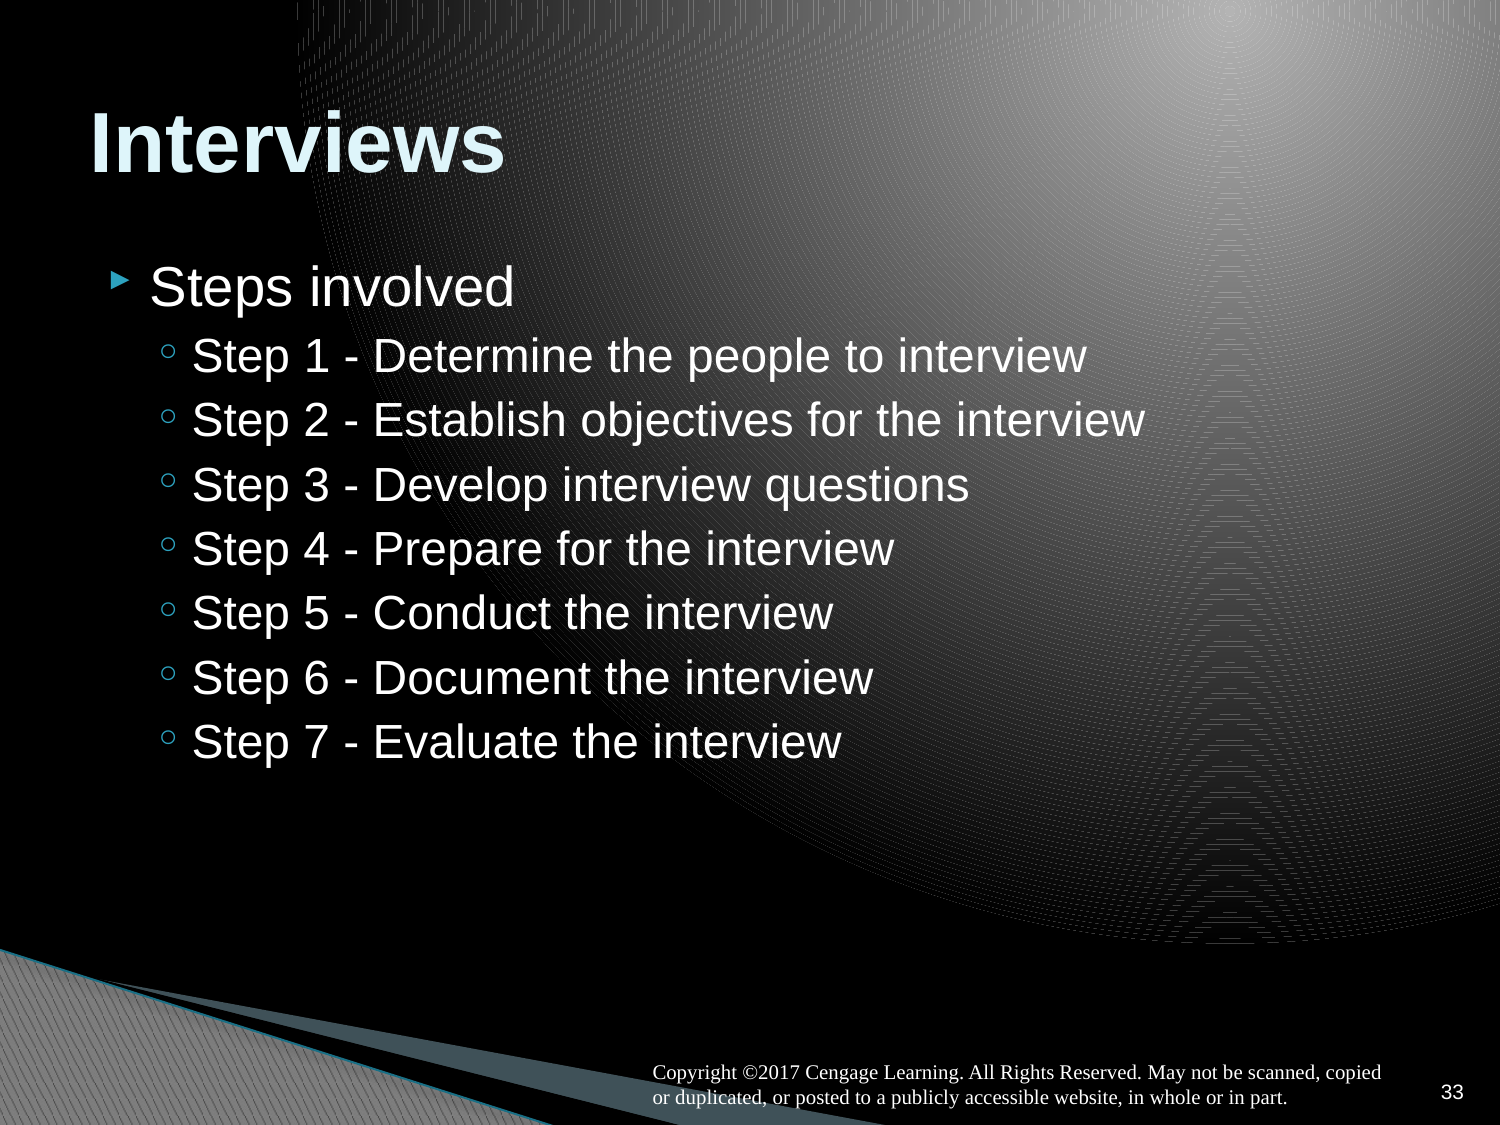

# Interviews
Steps involved
Step 1 - Determine the people to interview
Step 2 - Establish objectives for the interview
Step 3 - Develop interview questions
Step 4 - Prepare for the interview
Step 5 - Conduct the interview
Step 6 - Document the interview
Step 7 - Evaluate the interview
Copyright ©2017 Cengage Learning. All Rights Reserved. May not be scanned, copied or duplicated, or posted to a publicly accessible website, in whole or in part.
33